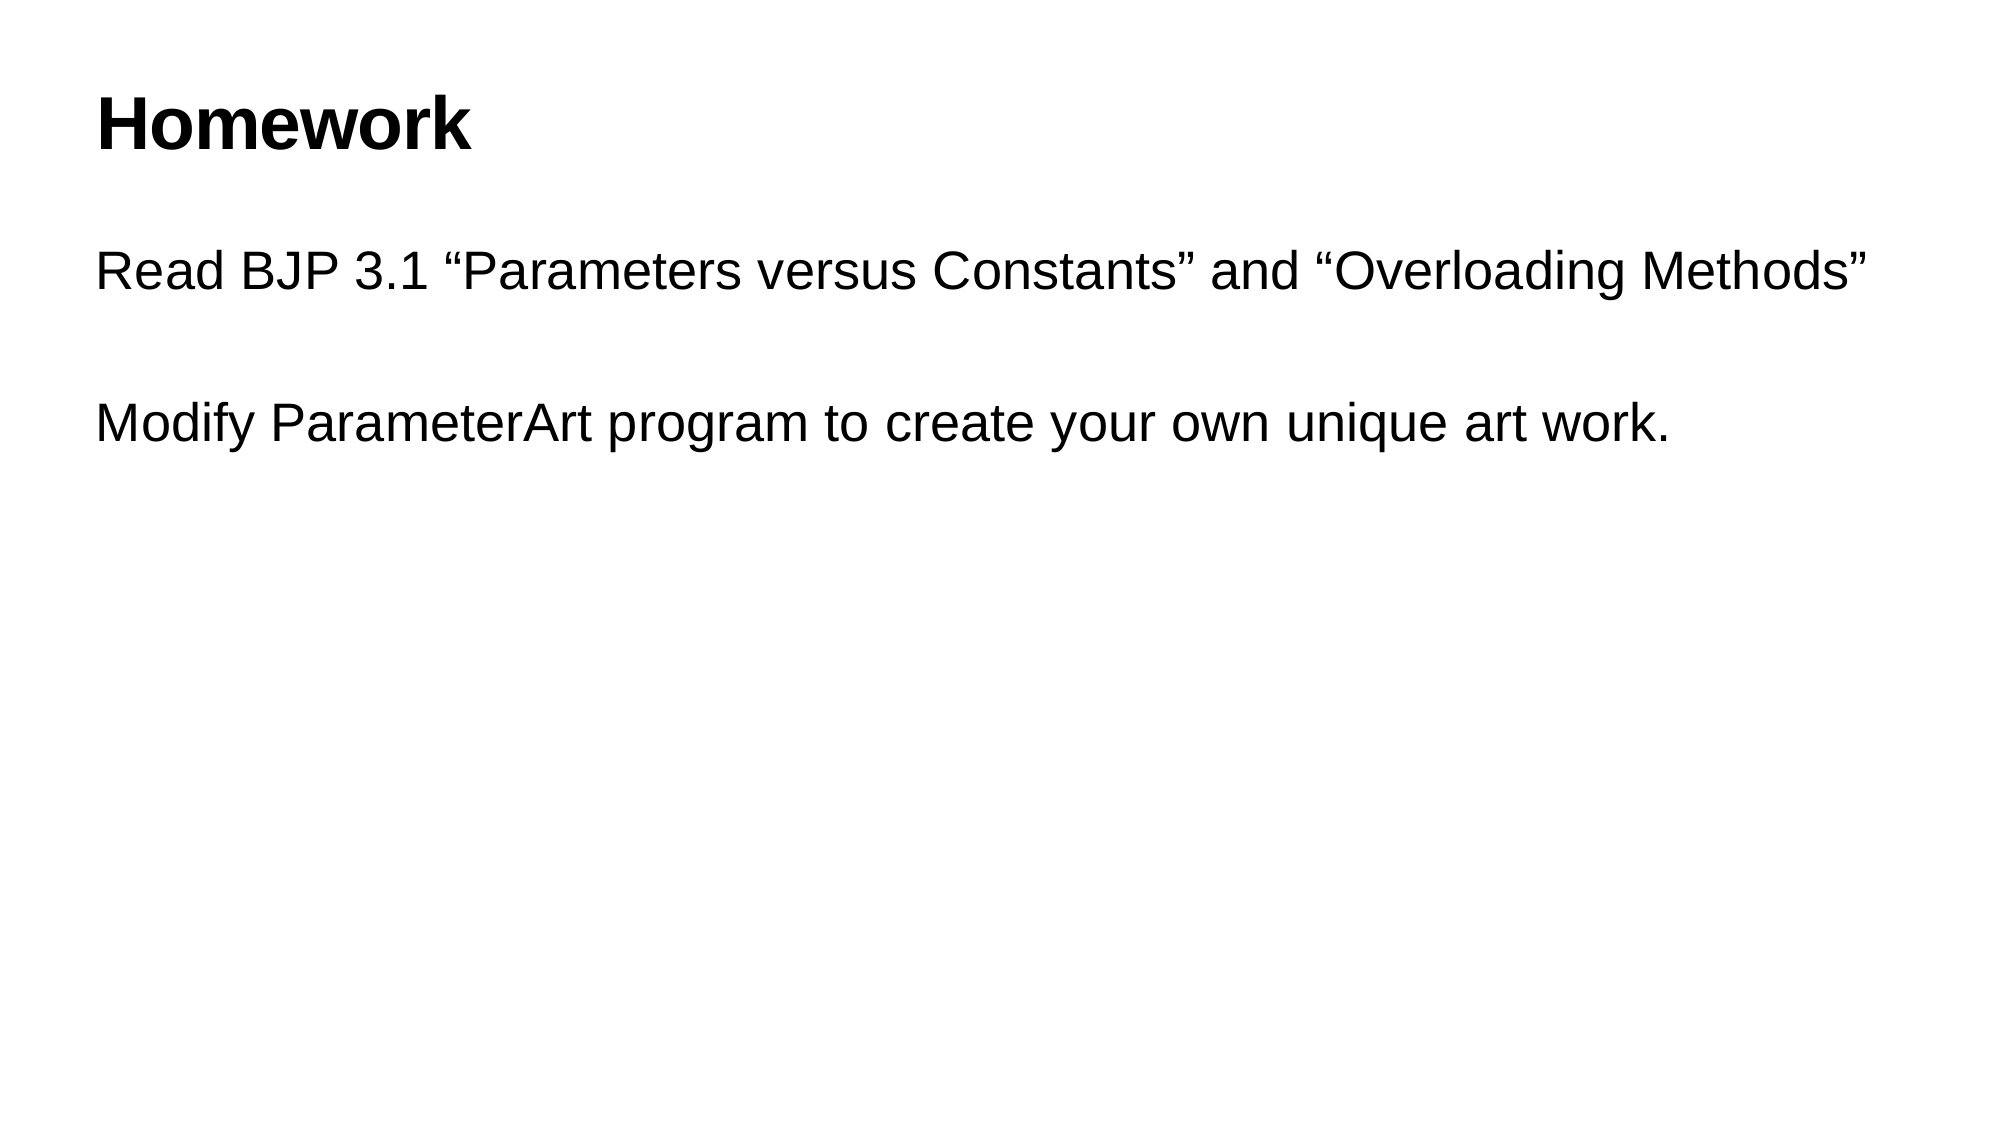

# Homework
Read BJP 3.1 “Parameters versus Constants” and “Overloading Methods”

Modify ParameterArt program to create your own unique art work.